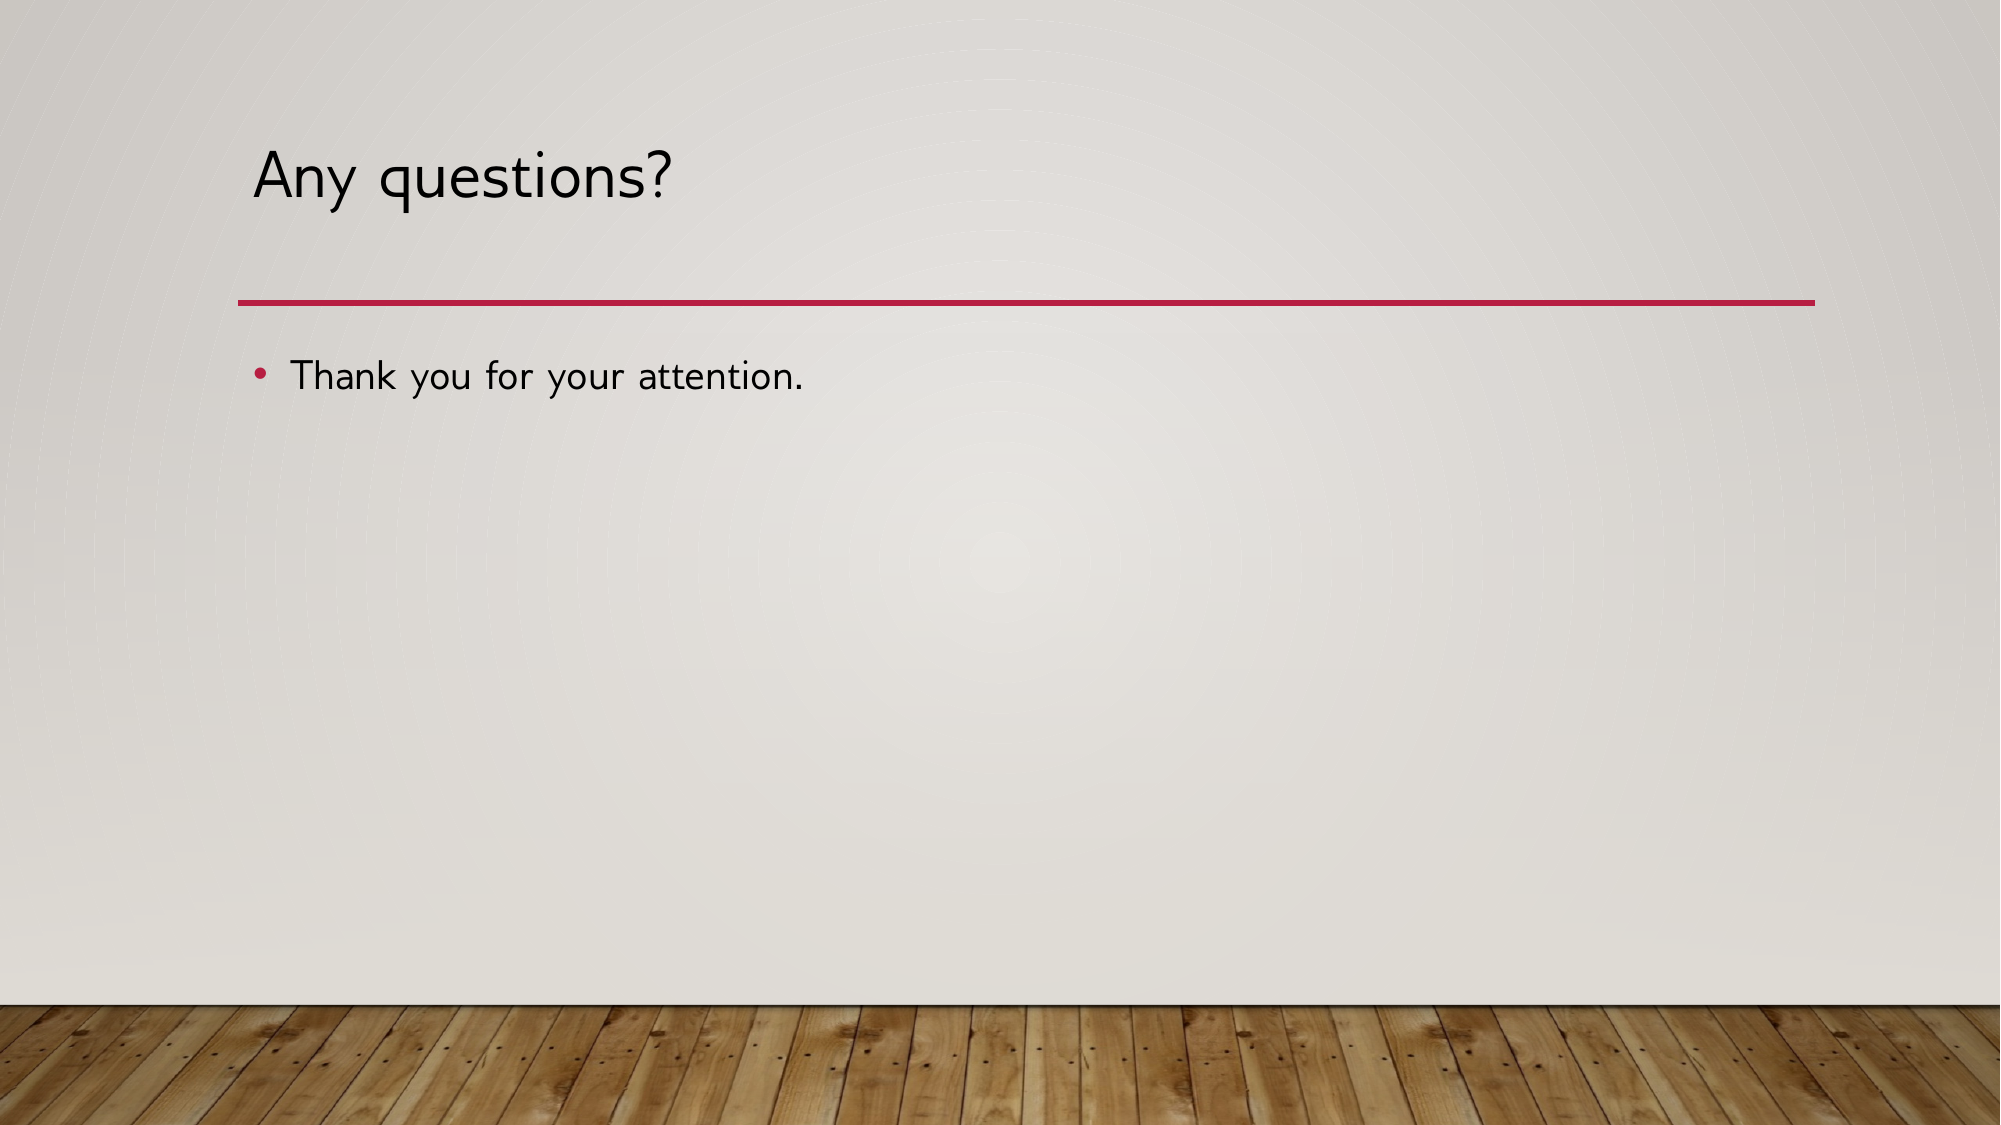

# Any questions?
Thank you for your attention.